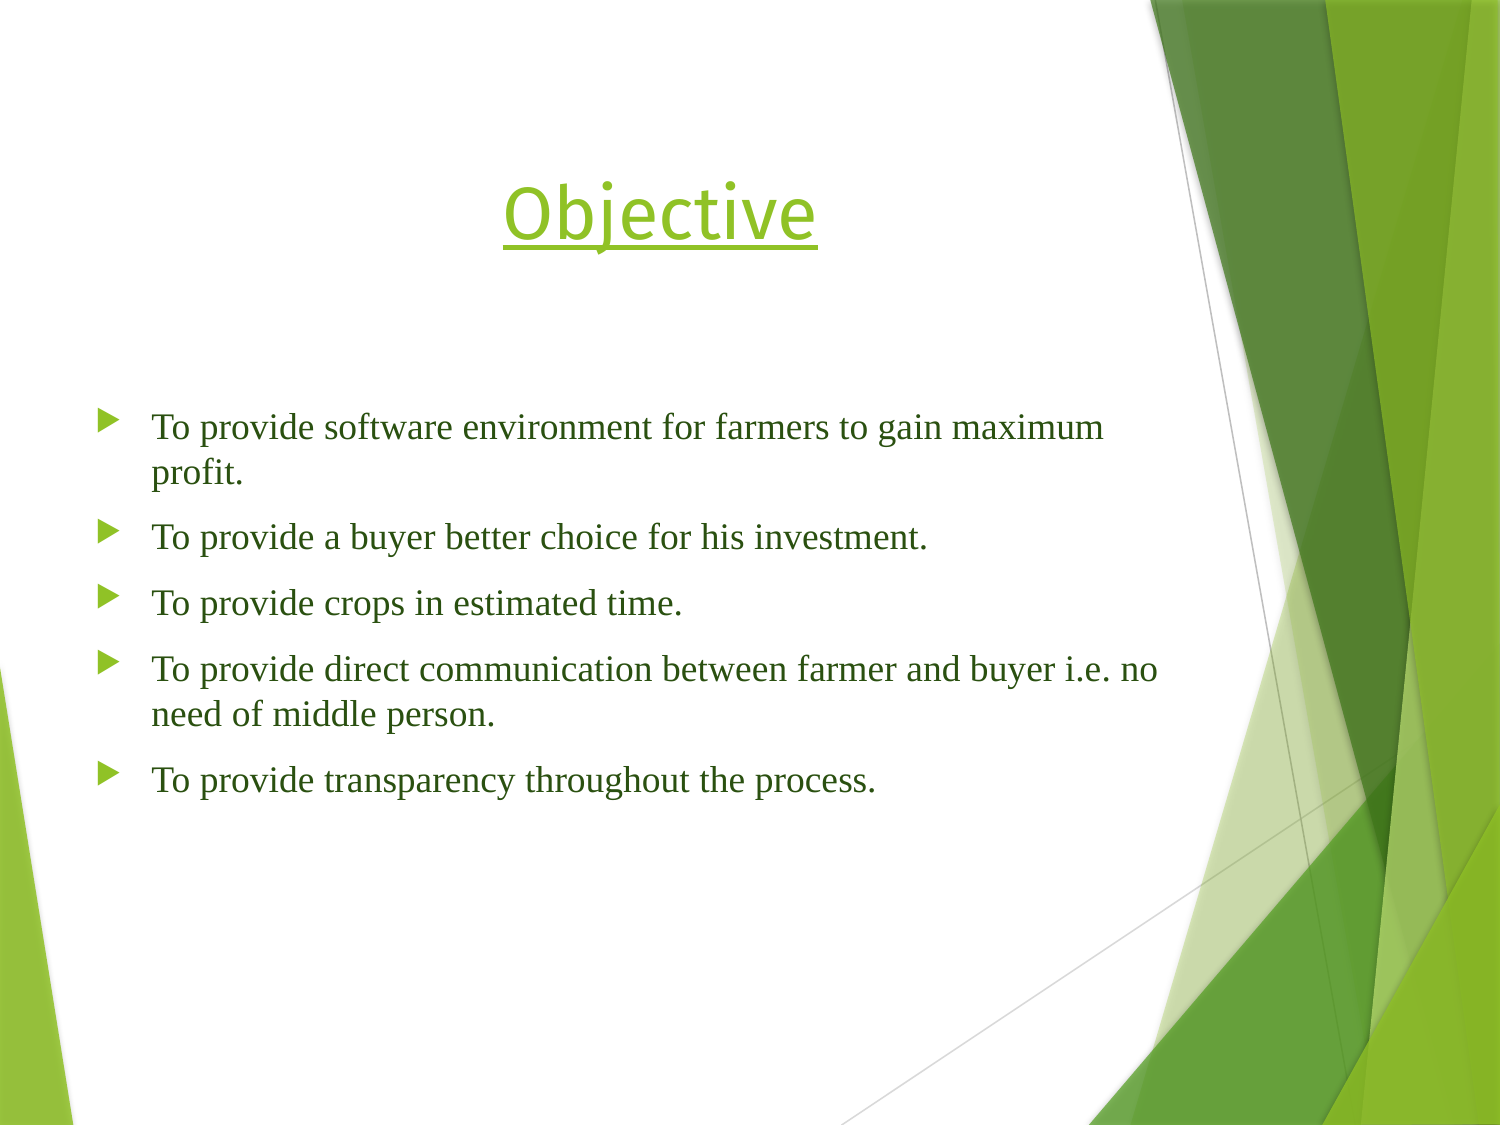

# Objective

To provide software environment for farmers to gain maximum profit.
To provide a buyer better choice for his investment.
To provide crops in estimated time.
To provide direct communication between farmer and buyer i.e. no need of middle person.
To provide transparency throughout the process.